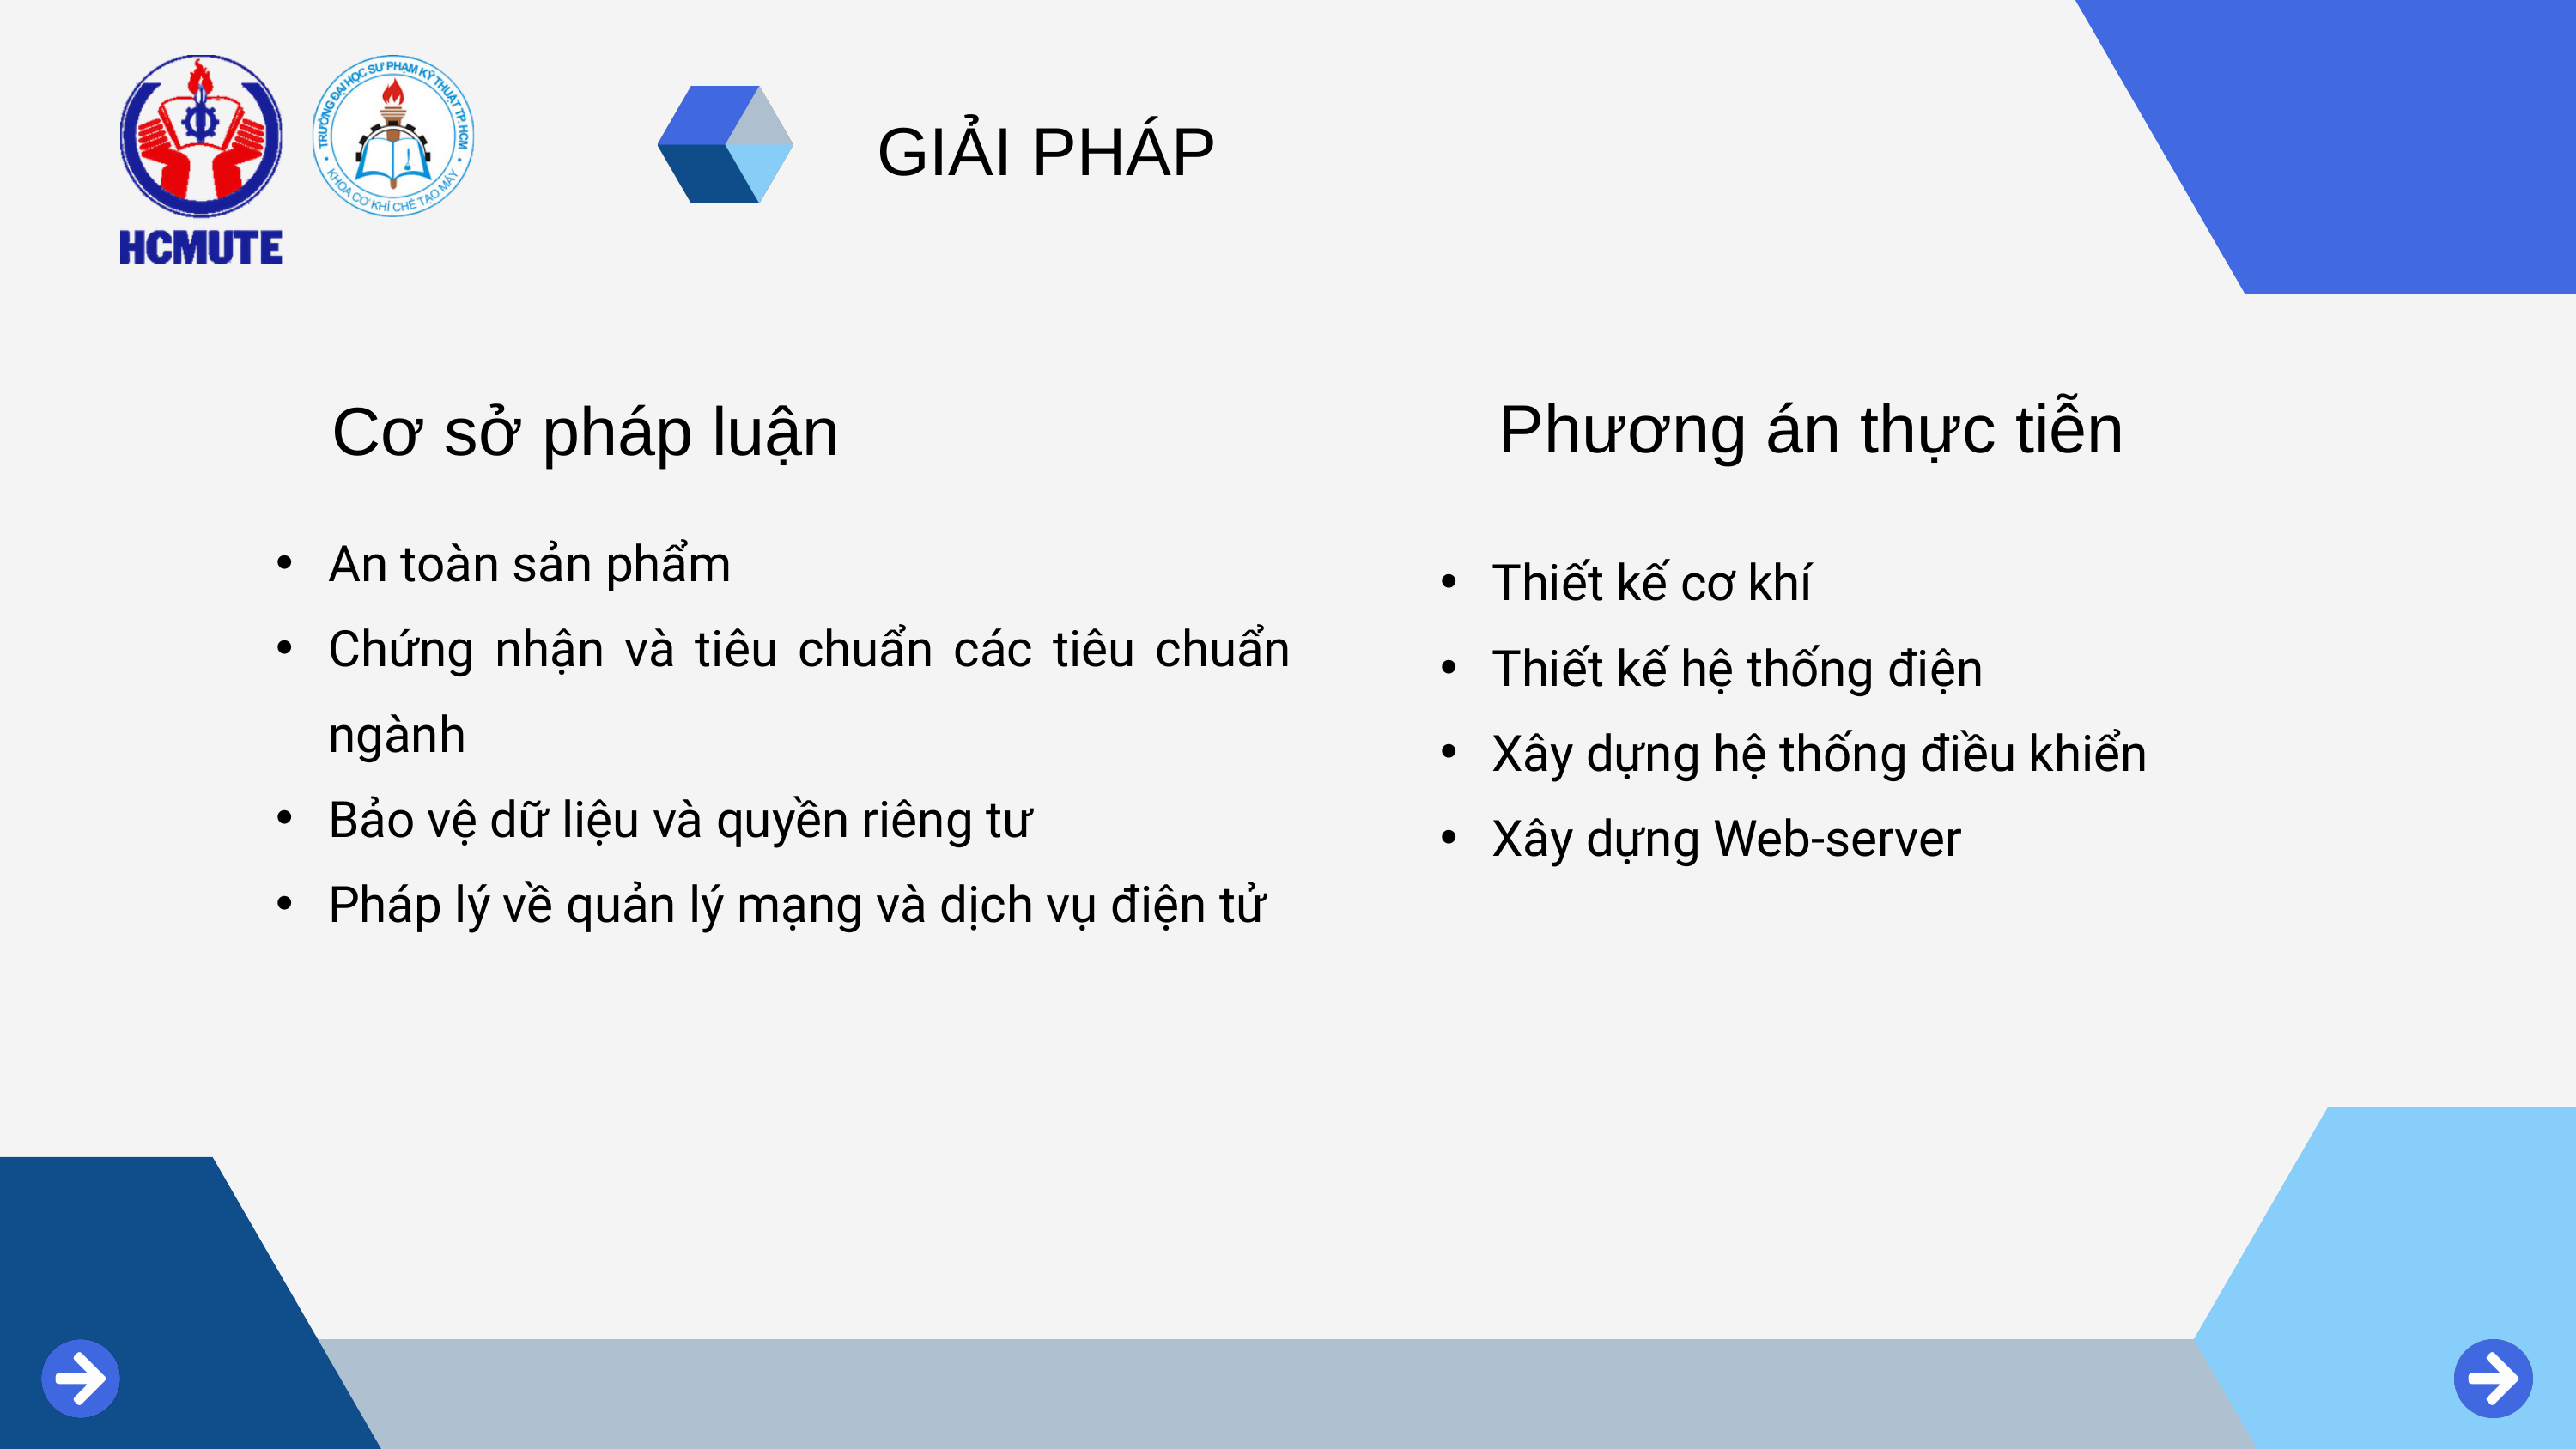

GIẢI PHÁP
Phương án thực tiễn
Cơ sở pháp luận
An toàn sản phẩm
Chứng nhận và tiêu chuẩn các tiêu chuẩn ngành
Bảo vệ dữ liệu và quyền riêng tư
Pháp lý về quản lý mạng và dịch vụ điện tử
Thiết kế cơ khí
Thiết kế hệ thống điện
Xây dựng hệ thống điều khiển
Xây dựng Web-server